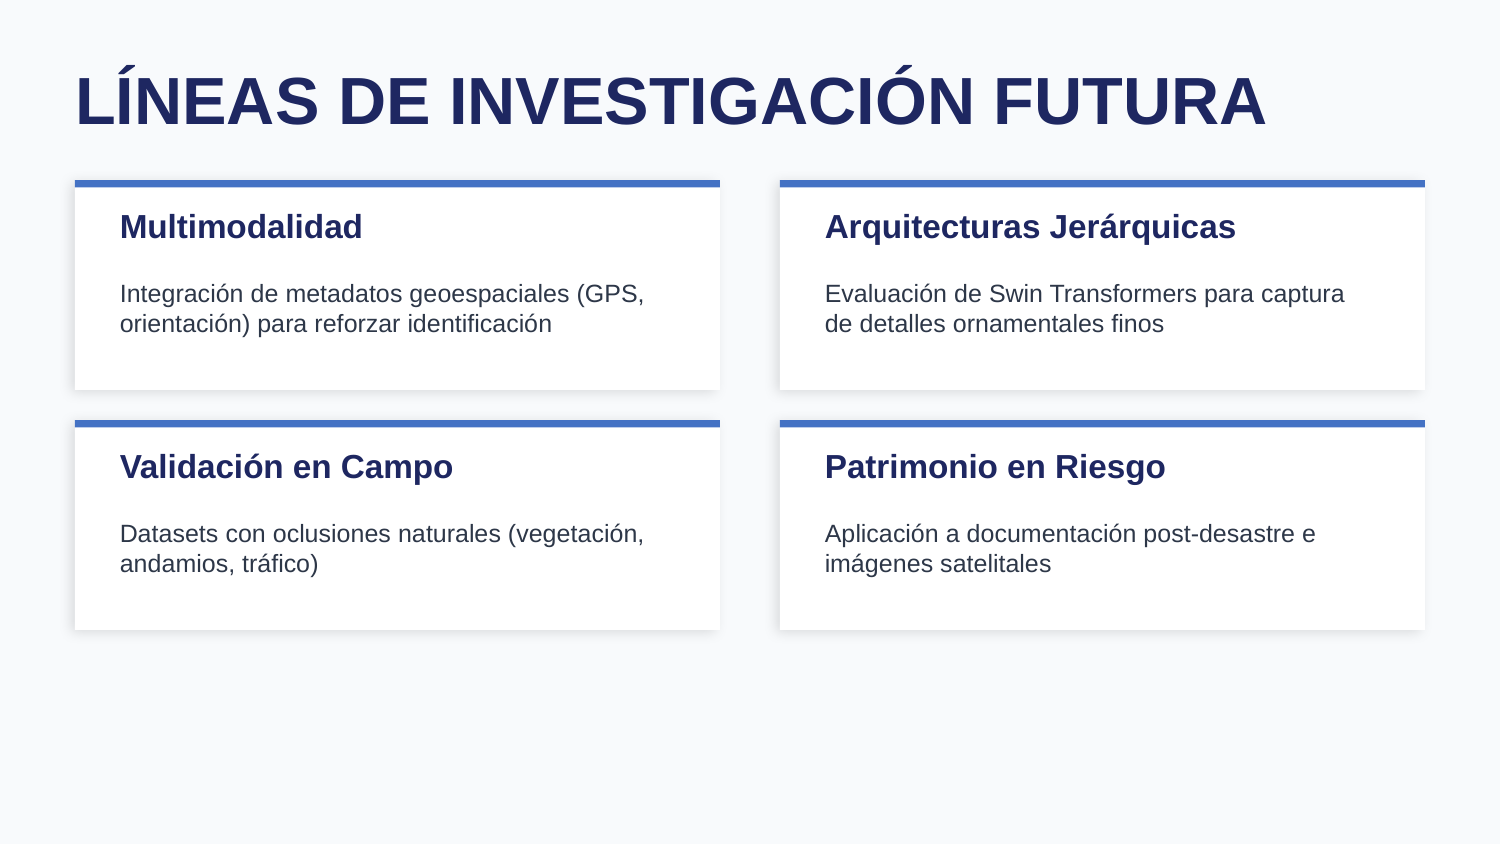

LÍNEAS DE INVESTIGACIÓN FUTURA

Multimodalidad
Arquitecturas Jerárquicas
Integración de metadatos geoespaciales (GPS, orientación) para reforzar identificación
Evaluación de Swin Transformers para captura de detalles ornamentales finos

Validación en Campo
Patrimonio en Riesgo
Datasets con oclusiones naturales (vegetación, andamios, tráfico)
Aplicación a documentación post-desastre e imágenes satelitales